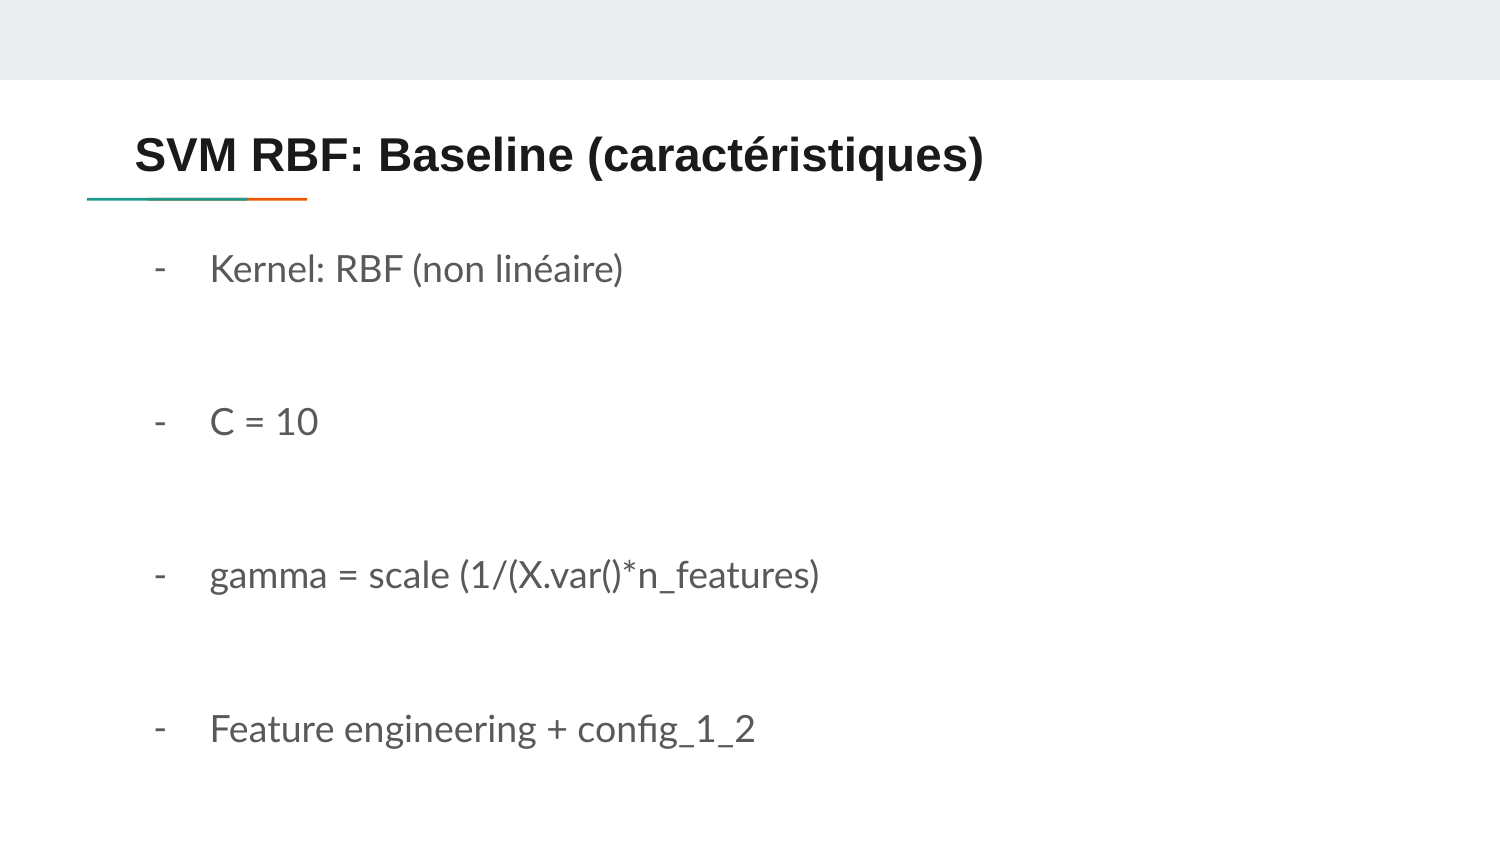

# SVM RBF: Baseline (caractéristiques)
Kernel: RBF (non linéaire)

C = 10

gamma = scale (1/(X.var()*n_features)

Feature engineering + config_1_2